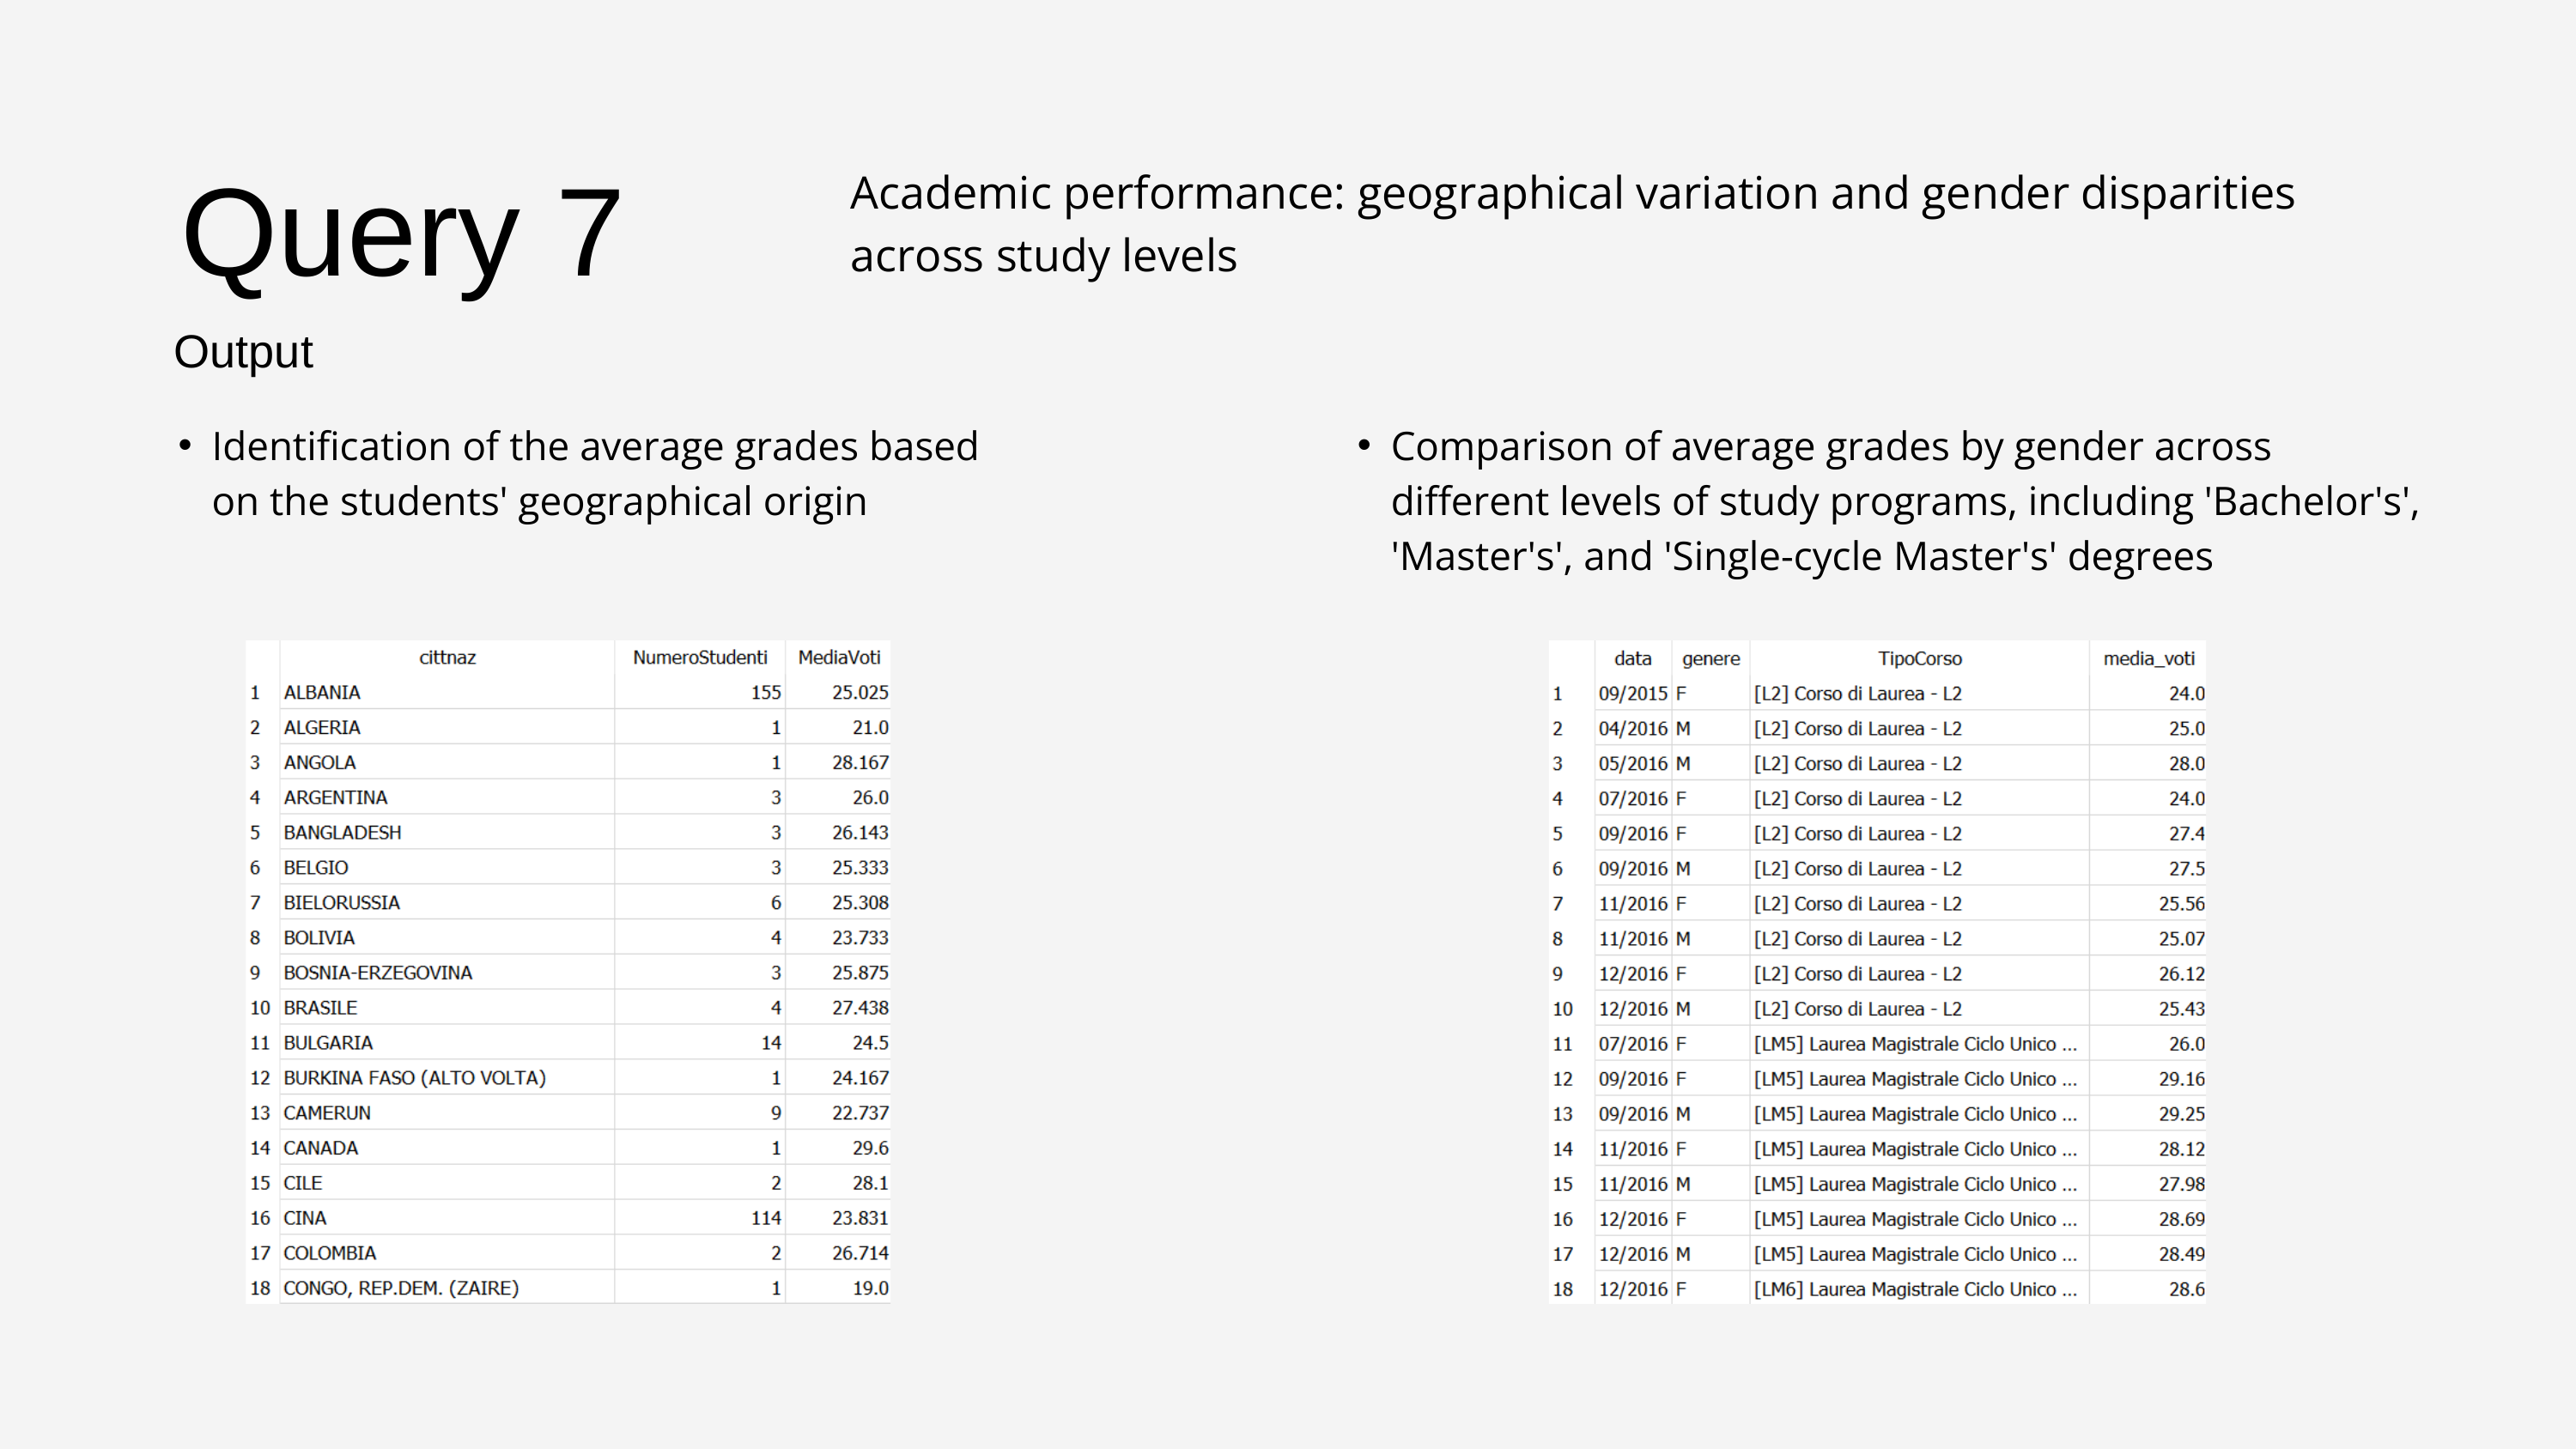

Query 7
Academic performance: geographical variation and gender disparities across study levels
Output
Identification of the average grades based on the students' geographical origin
Comparison of average grades by gender across different levels of study programs, including 'Bachelor's', 'Master's', and 'Single-cycle Master's' degrees